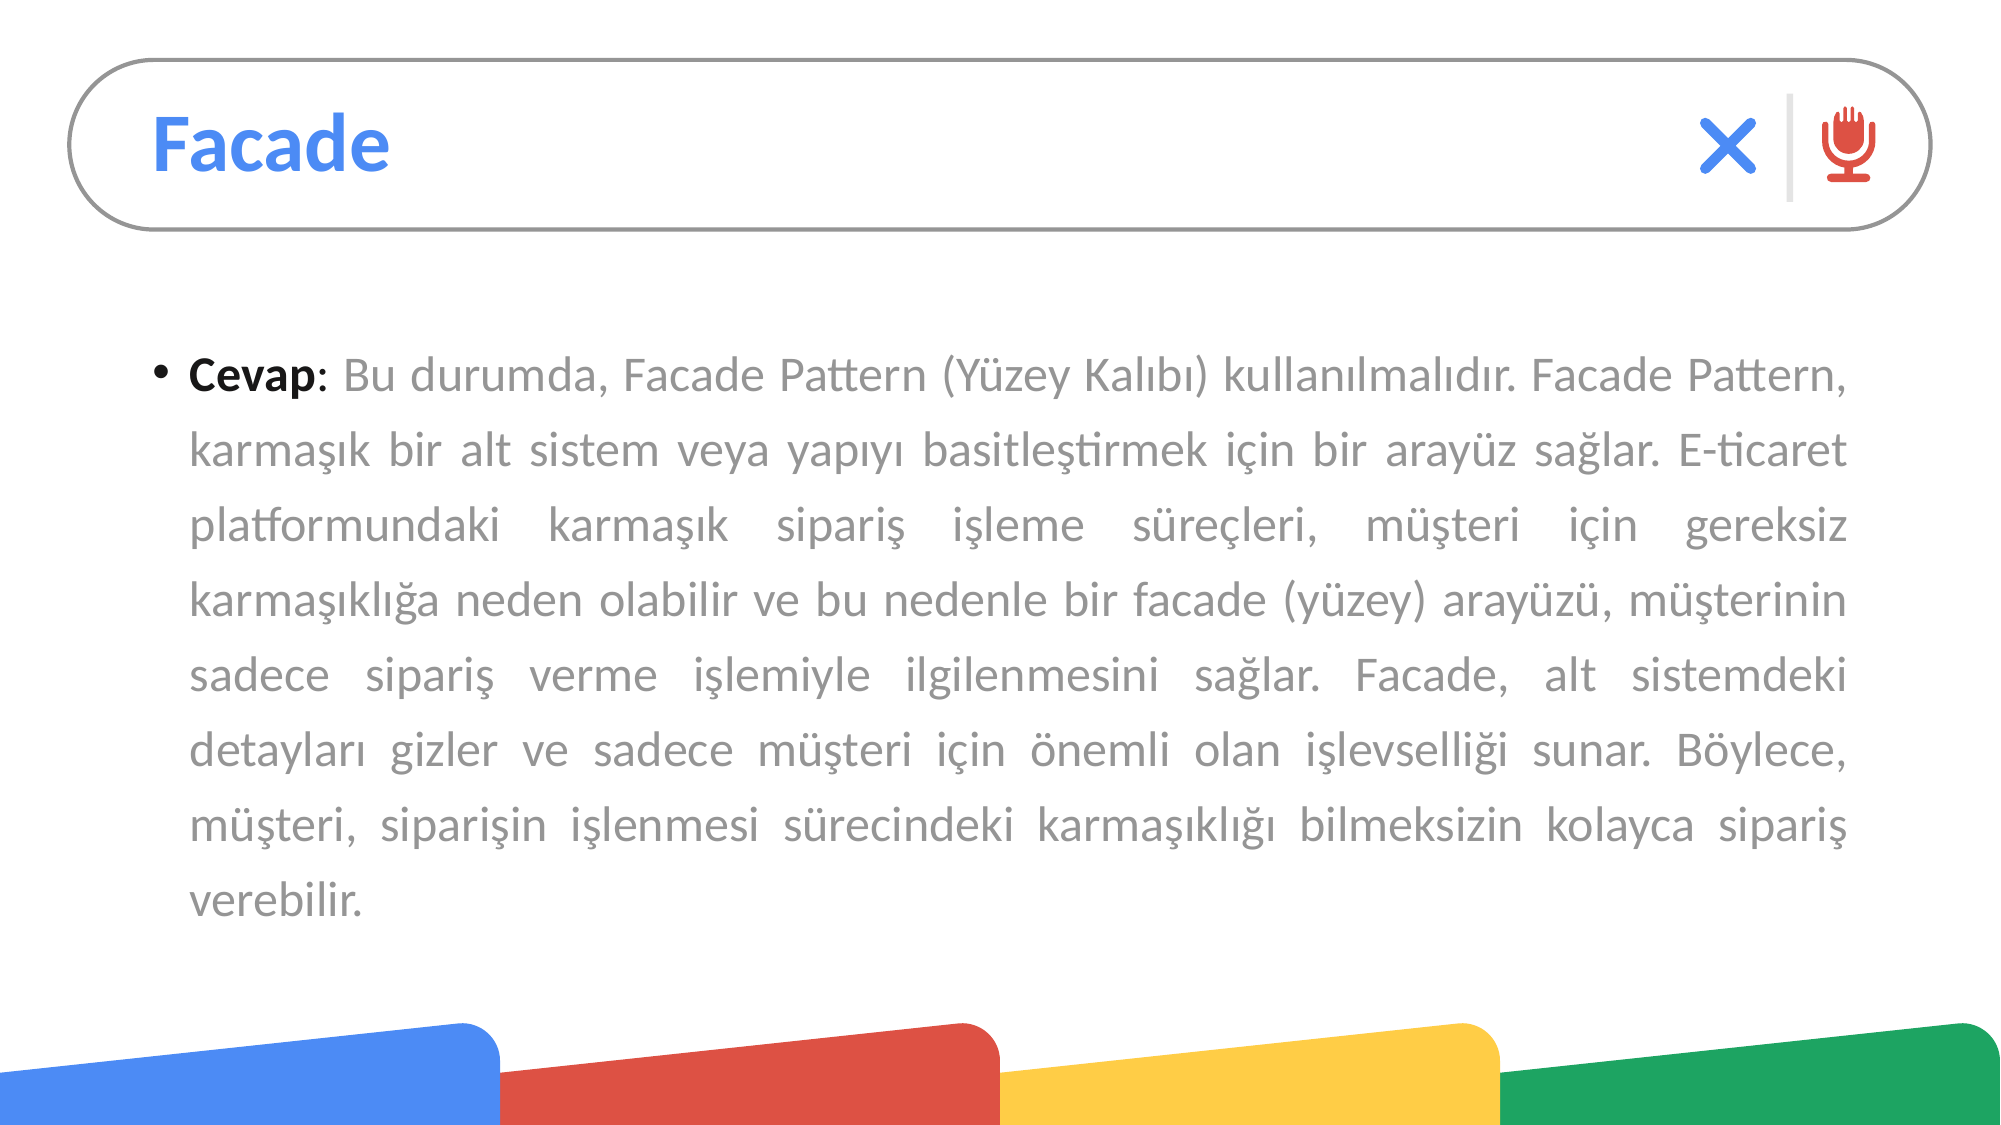

# Facade

Cevap: Bu durumda, Facade Pattern (Yüzey Kalıbı) kullanılmalıdır. Facade Pattern, karmaşık bir alt sistem veya yapıyı basitleştirmek için bir arayüz sağlar. E-ticaret platformundaki karmaşık sipariş işleme süreçleri, müşteri için gereksiz karmaşıklığa neden olabilir ve bu nedenle bir facade (yüzey) arayüzü, müşterinin sadece sipariş verme işlemiyle ilgilenmesini sağlar. Facade, alt sistemdeki detayları gizler ve sadece müşteri için önemli olan işlevselliği sunar. Böylece, müşteri, siparişin işlenmesi sürecindeki karmaşıklığı bilmeksizin kolayca sipariş verebilir.